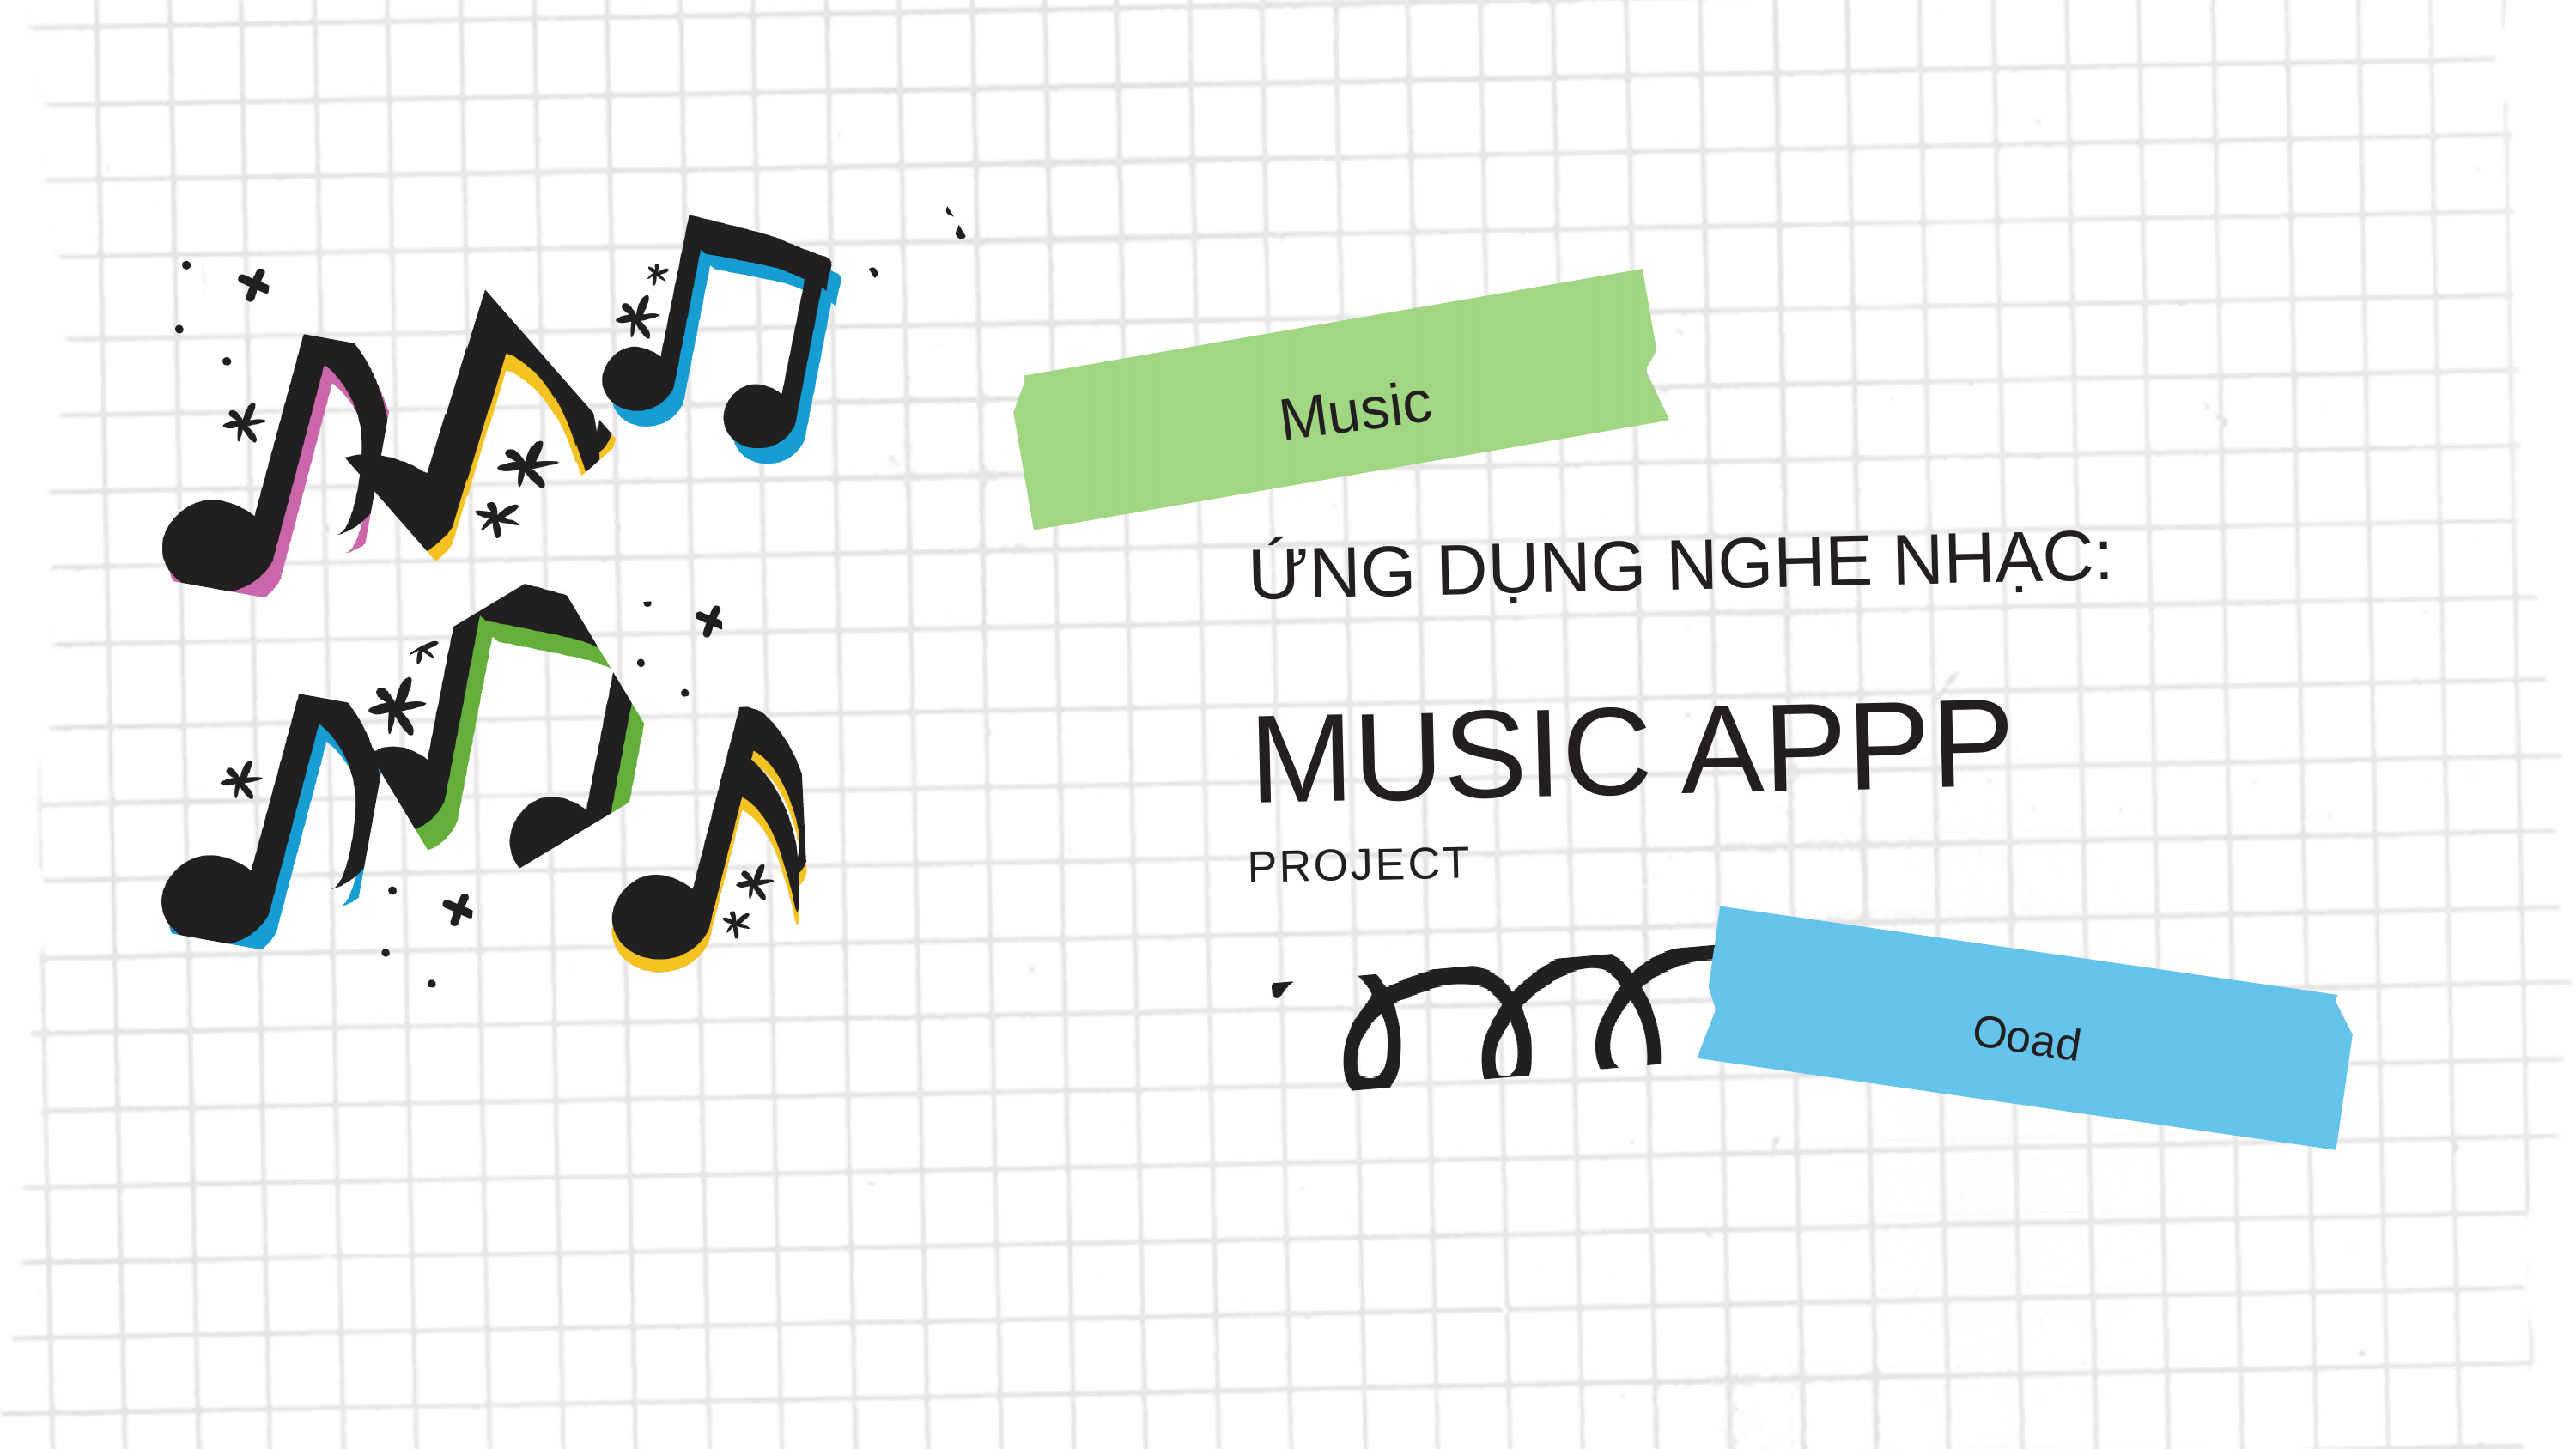

Music
ỨNG DỤNG NGHE NHẠC:
MUSIC APPP
PROJECT

Ooad